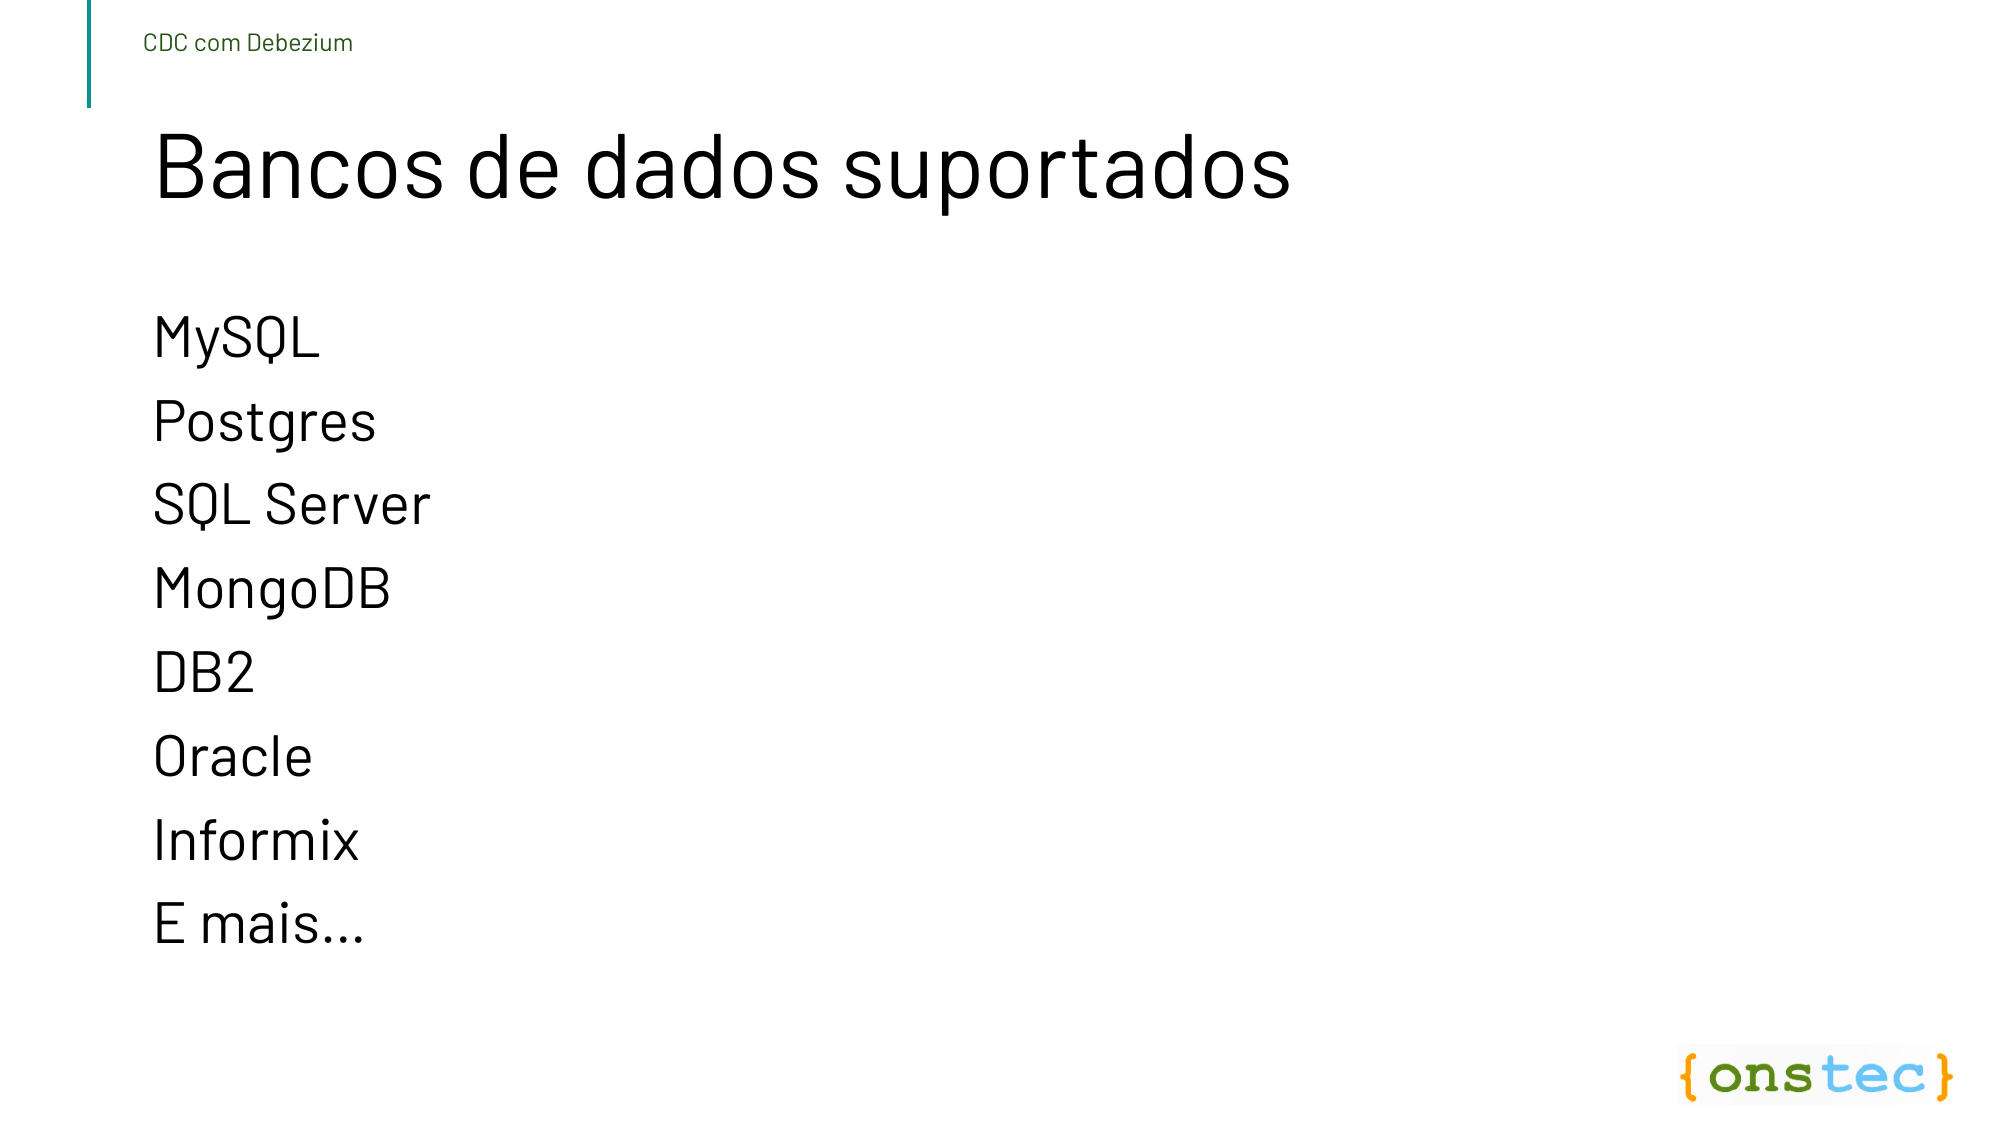

# Bancos de dados suportados
MySQL
Postgres
SQL Server
MongoDB
DB2
Oracle
Informix
E mais…